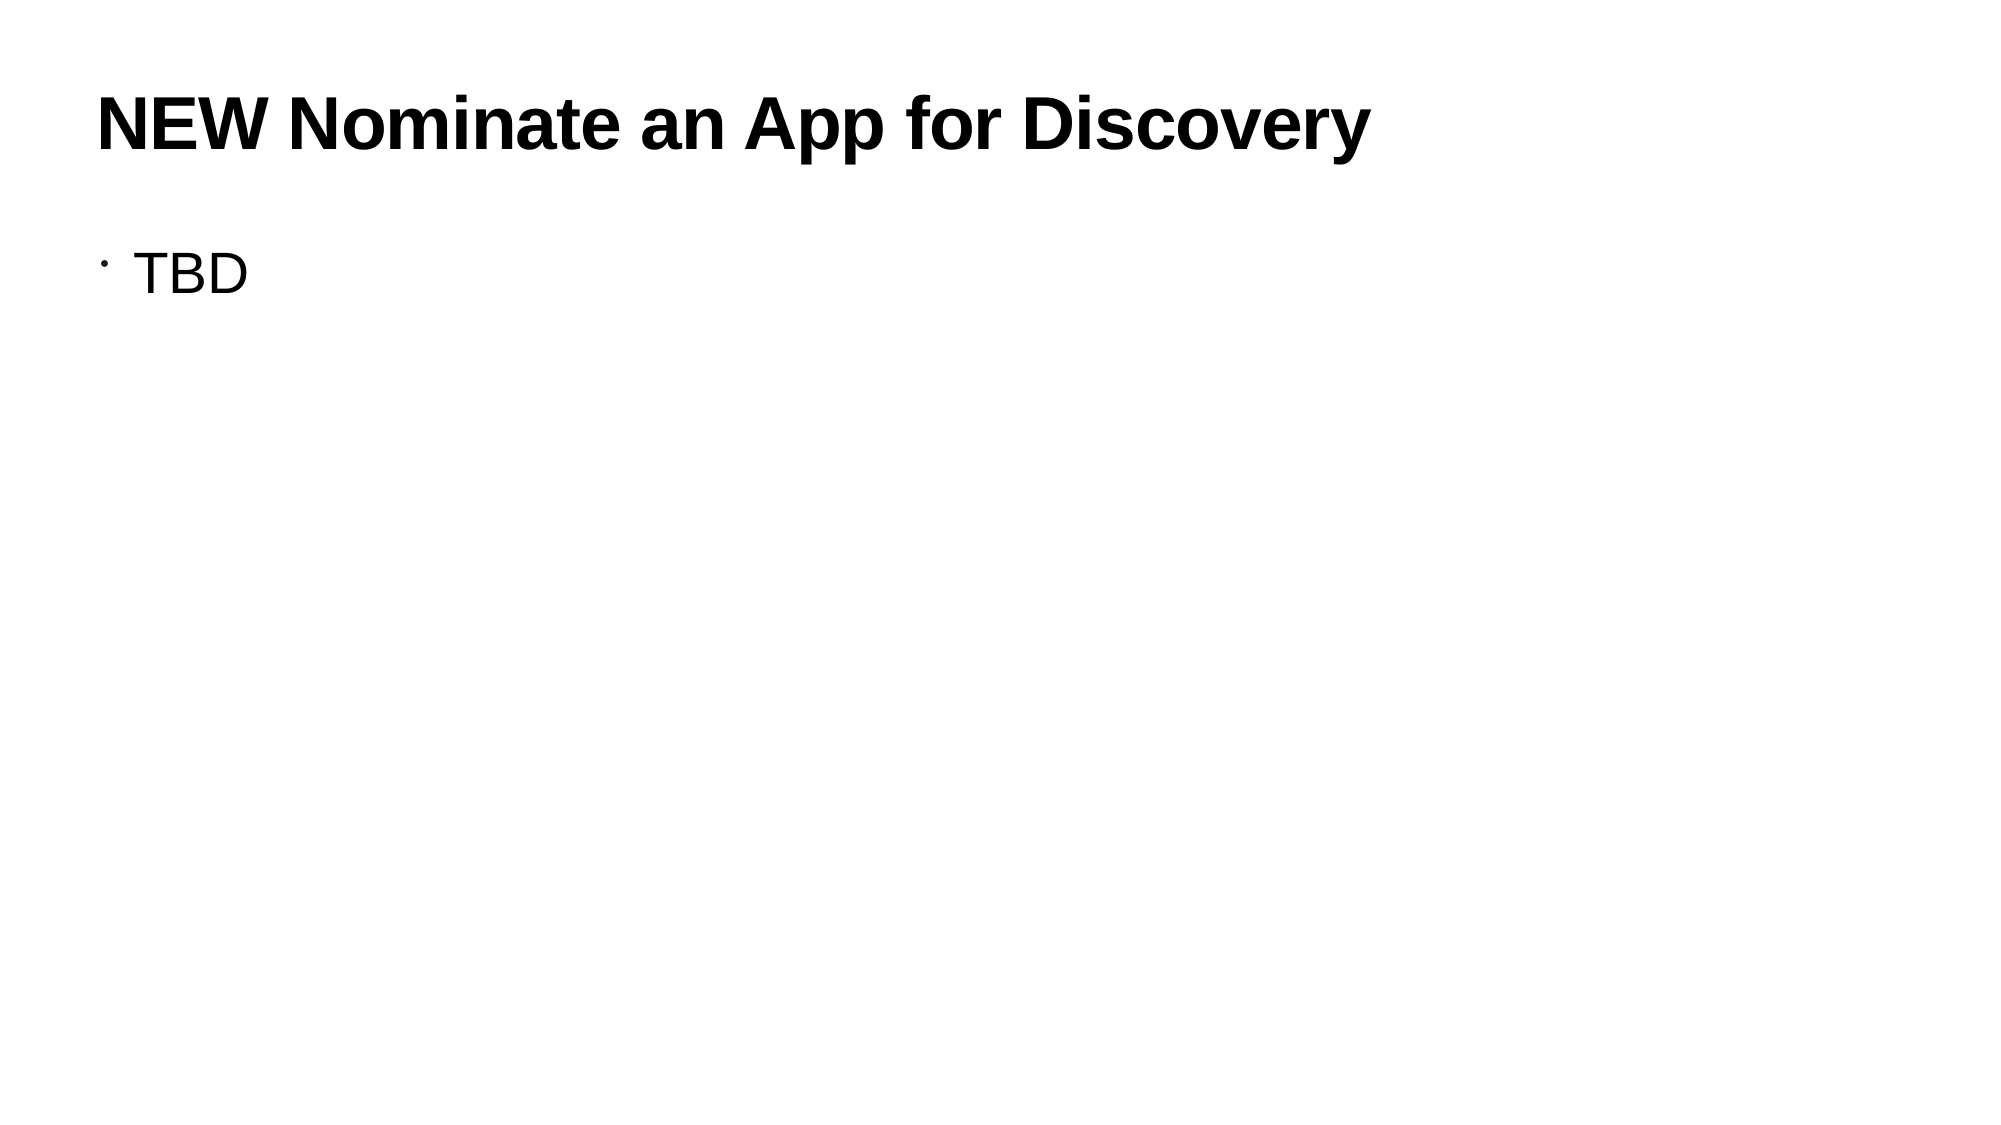

# NEW Nominate an App for Discovery
TBD